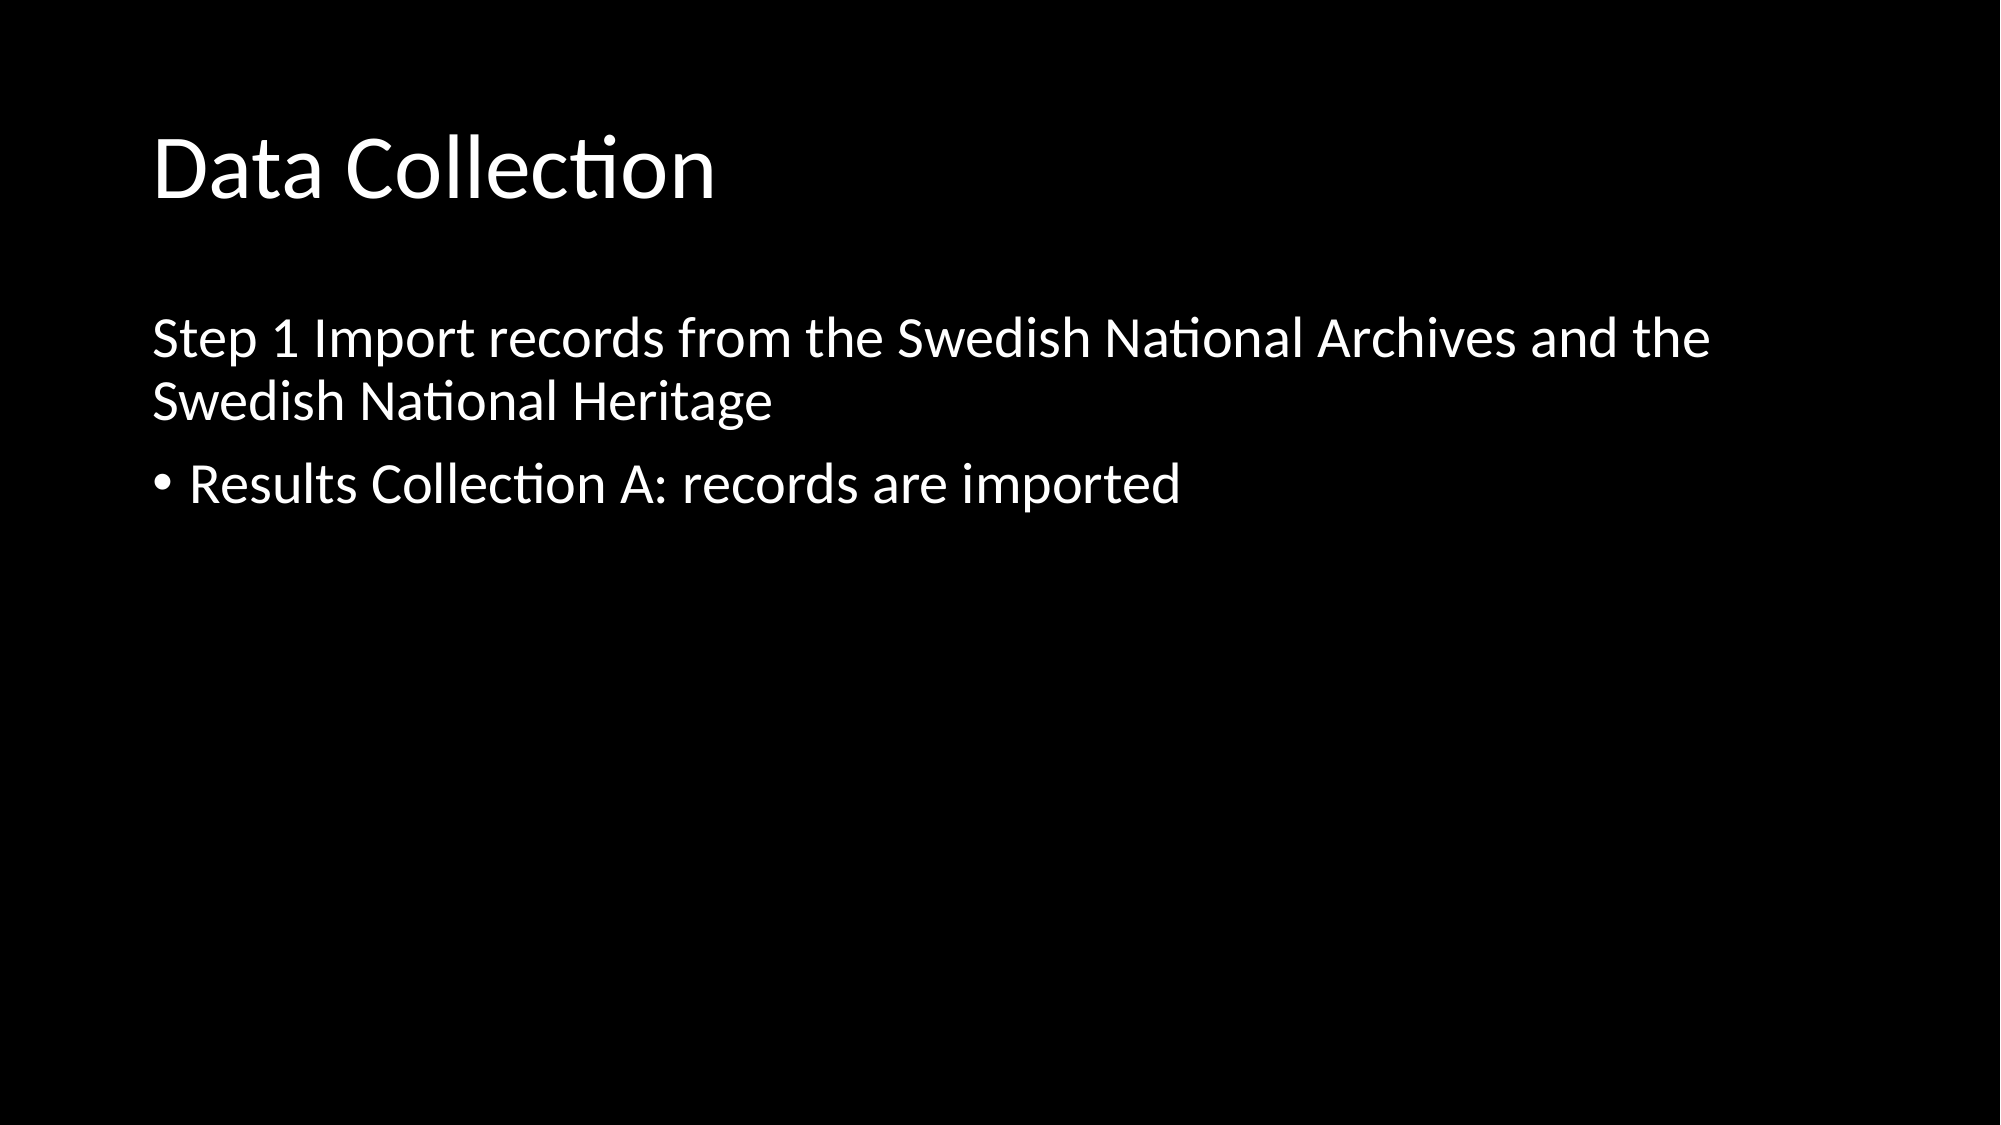

# Data Collection
Step 1 Import records from the Swedish National Archives and the Swedish National Heritage
Results Collection A: records are imported